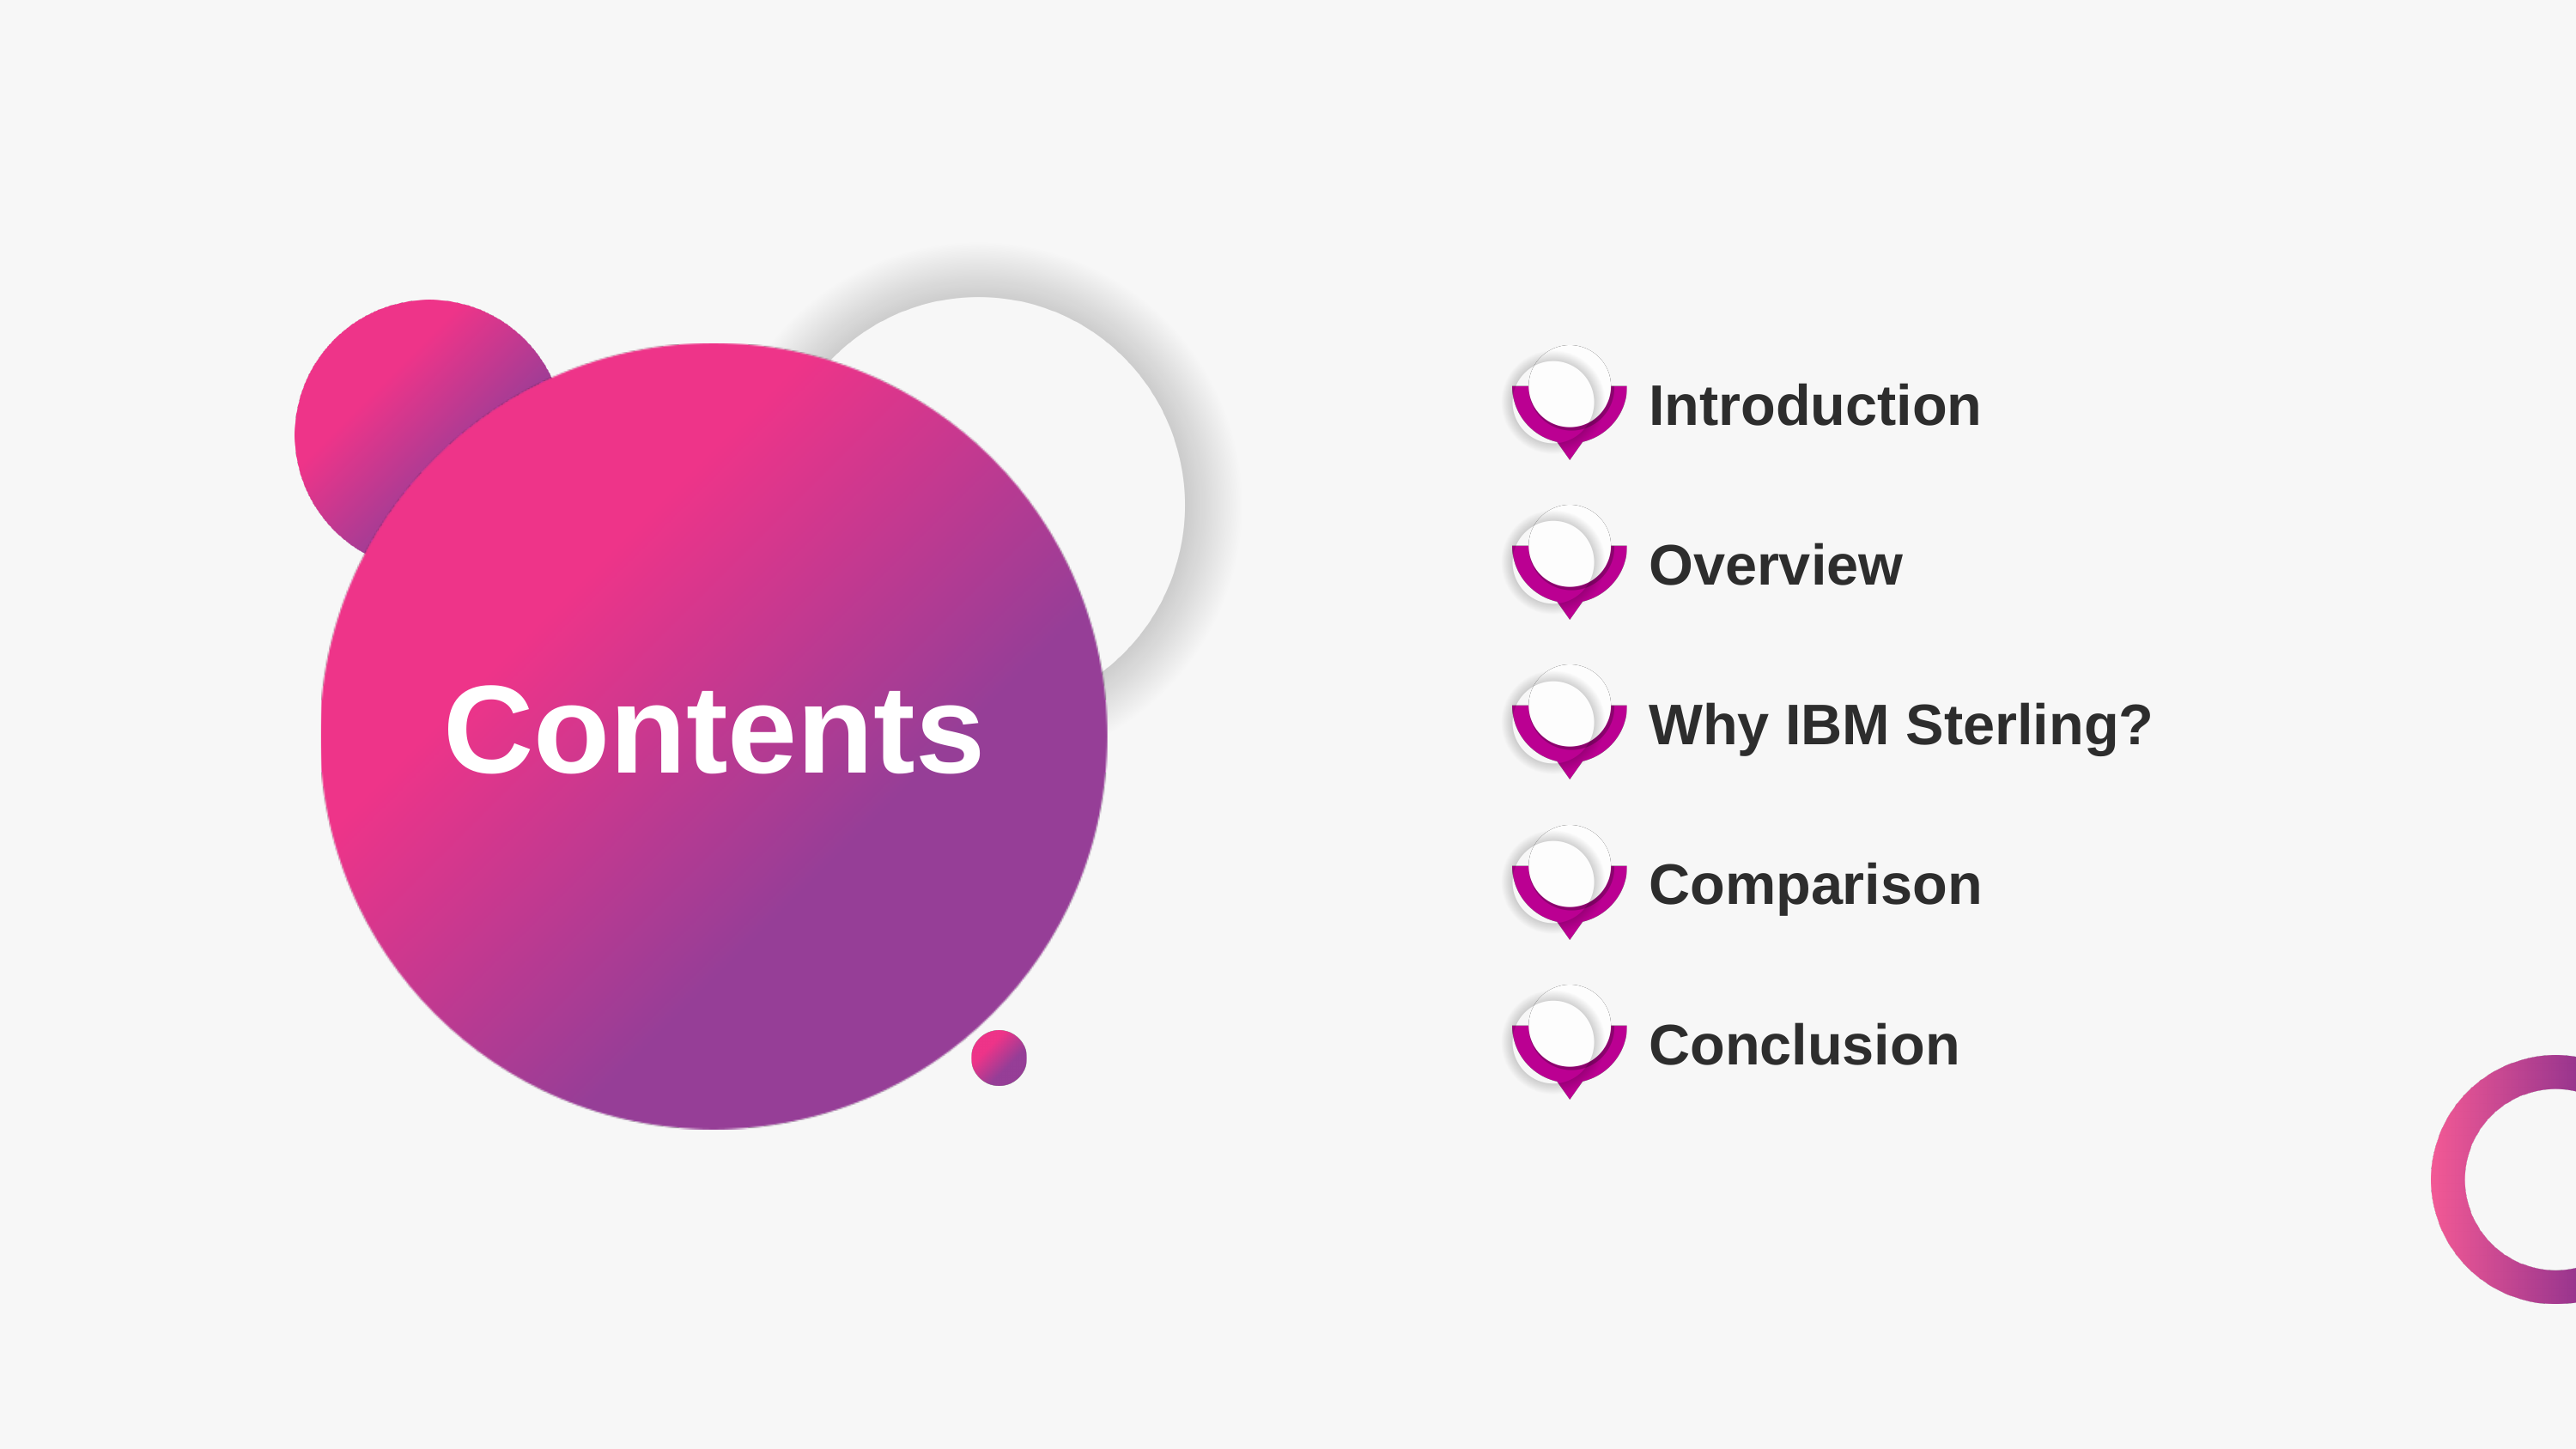

Introduction

Overview
Contents

Why IBM Sterling?

Comparison

Conclusion